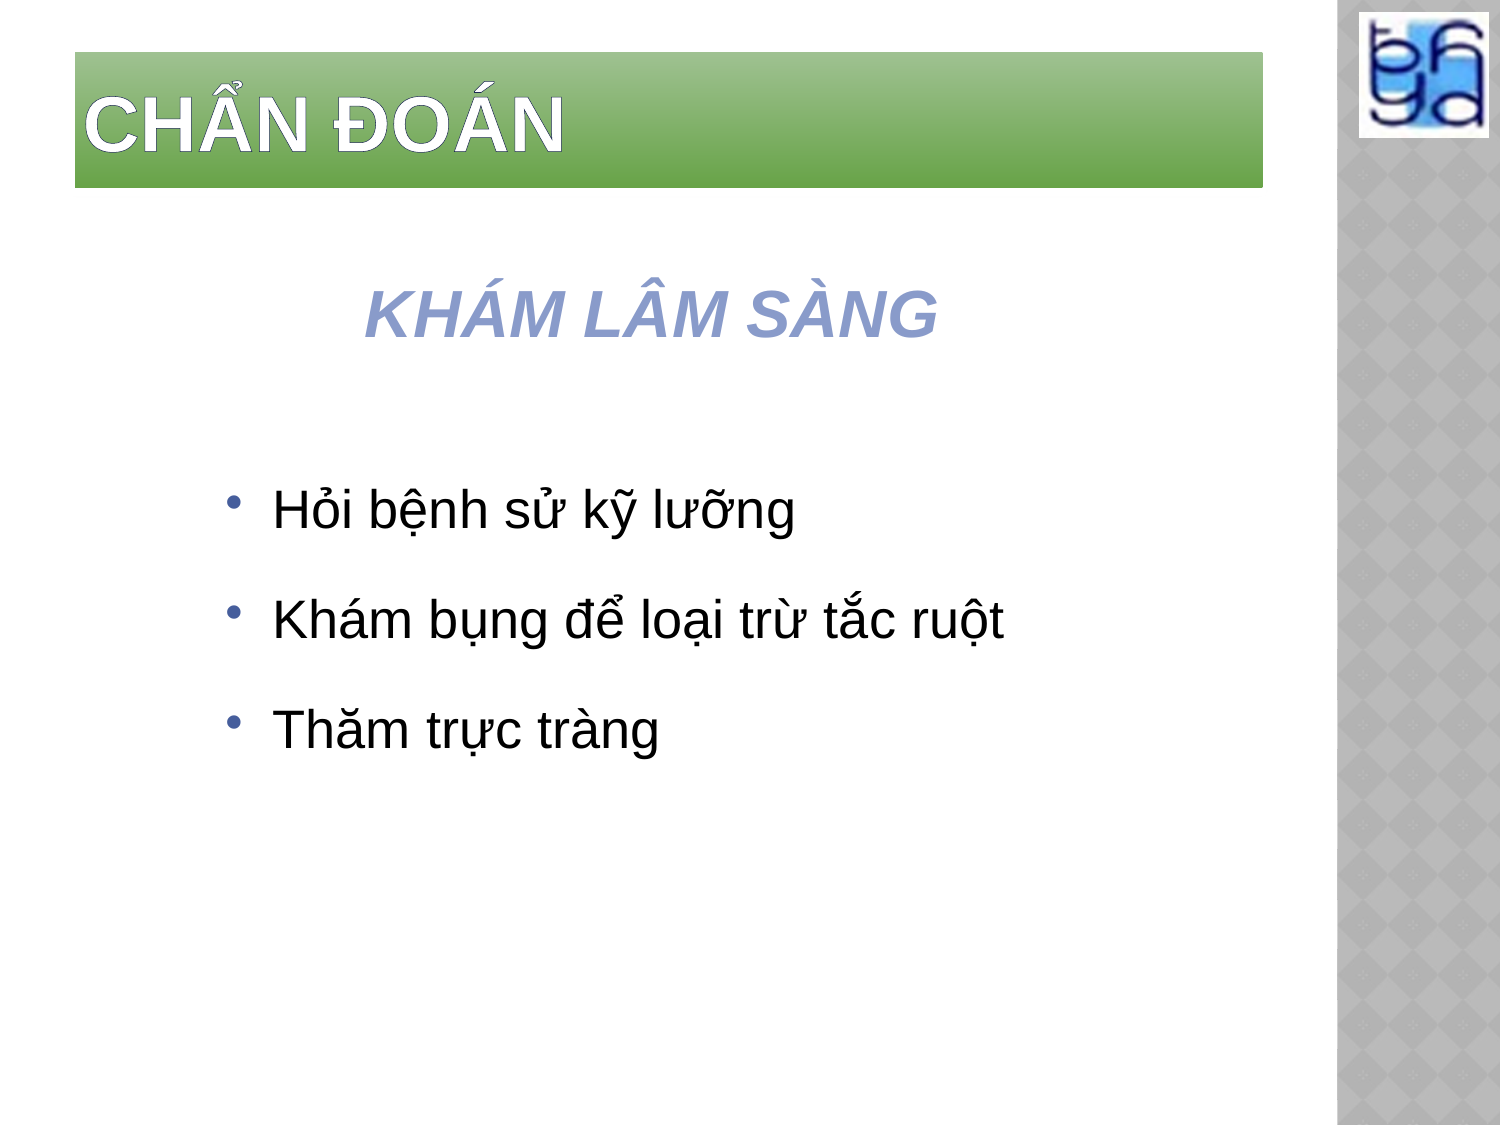

# CHẨN ĐOÁN
KHÁM LÂM SÀNG
Hỏi bệnh sử kỹ lưỡng
Khám bụng để loại trừ tắc ruột
Thăm trực tràng